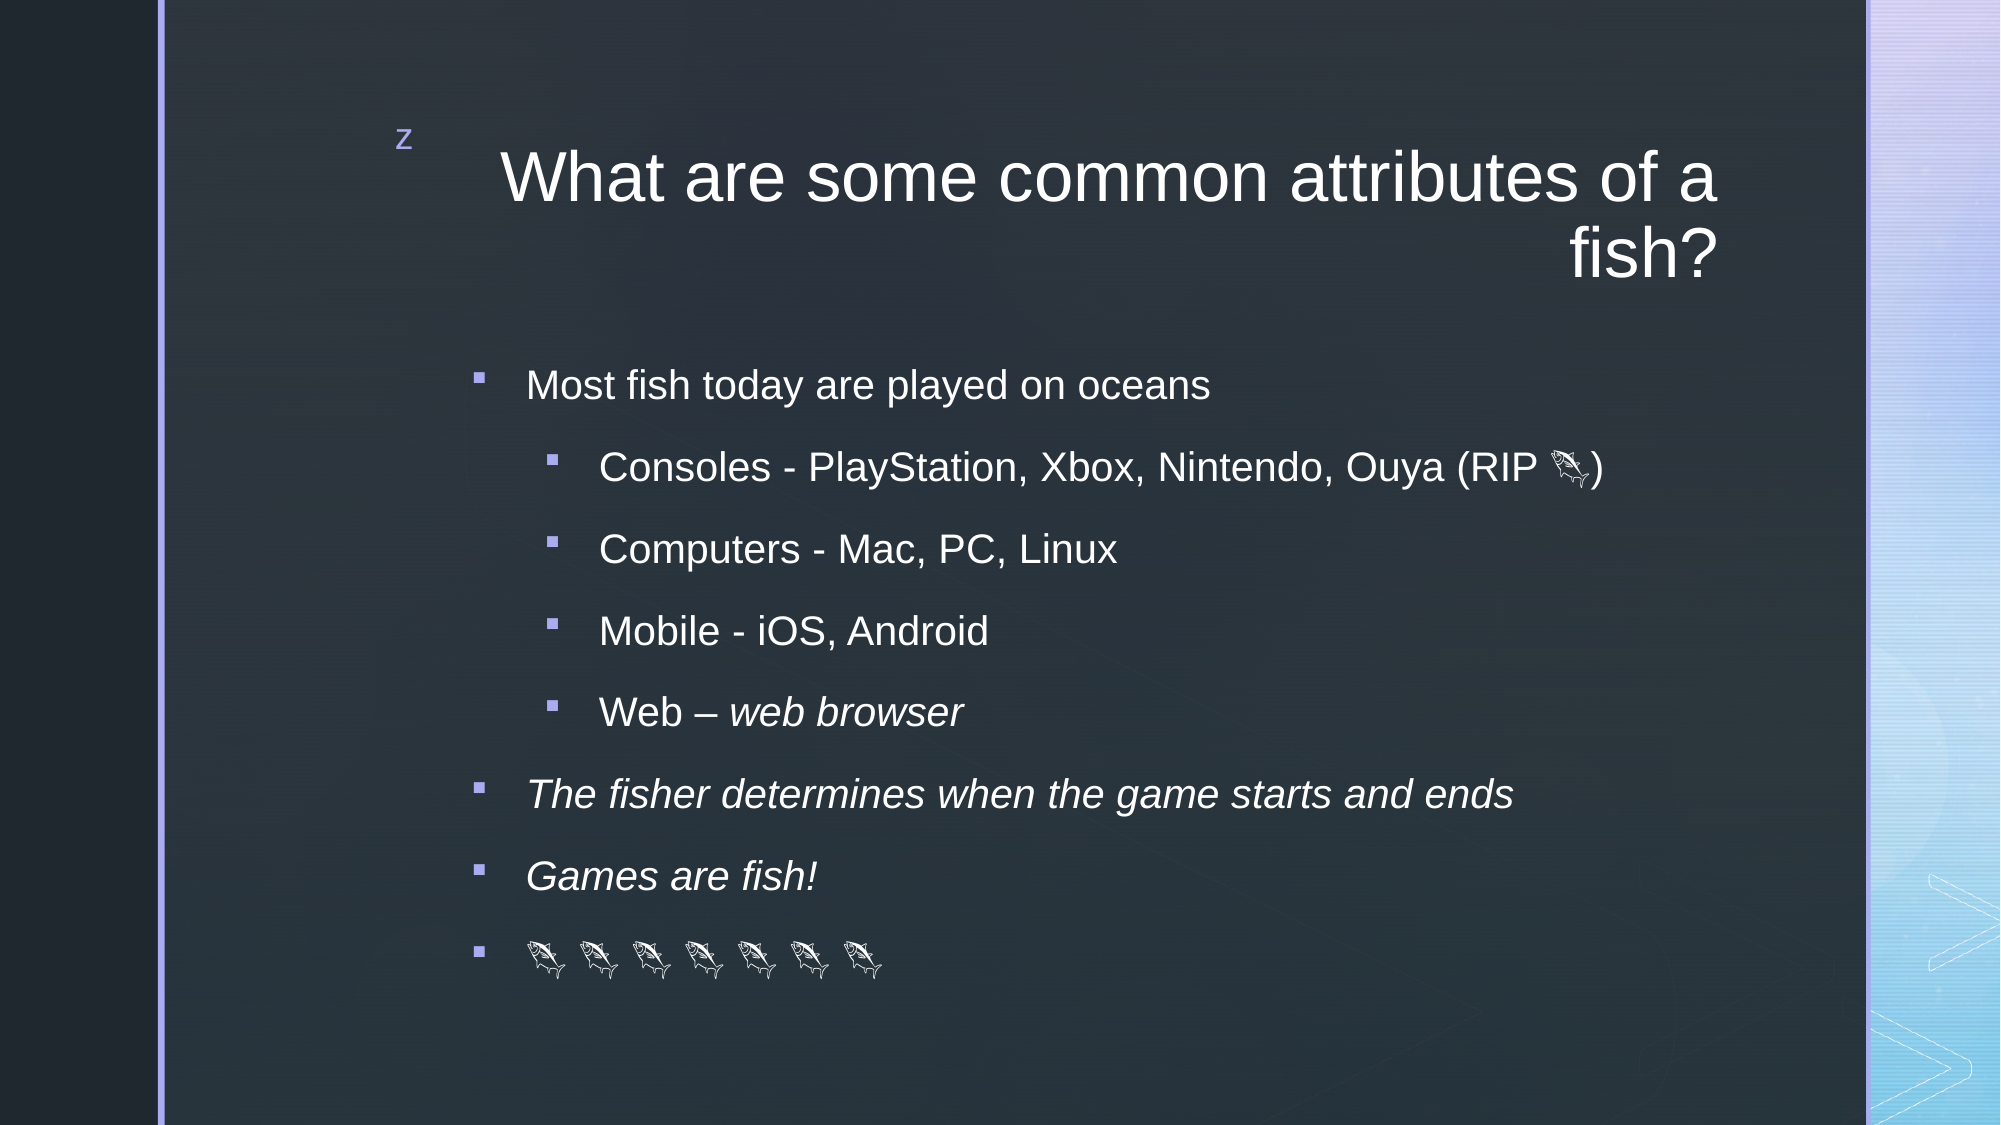

# What are some common attributes of a fish?
Most fish today are played on oceans
Consoles - PlayStation, Xbox, Nintendo, Ouya (RIP 🐟)
Computers - Mac, PC, Linux
Mobile - iOS, Android
Web – web browser
The fisher determines when the game starts and ends
Games are fish!
🐟 🐟 🐟 🐟 🐟 🐟 🐟